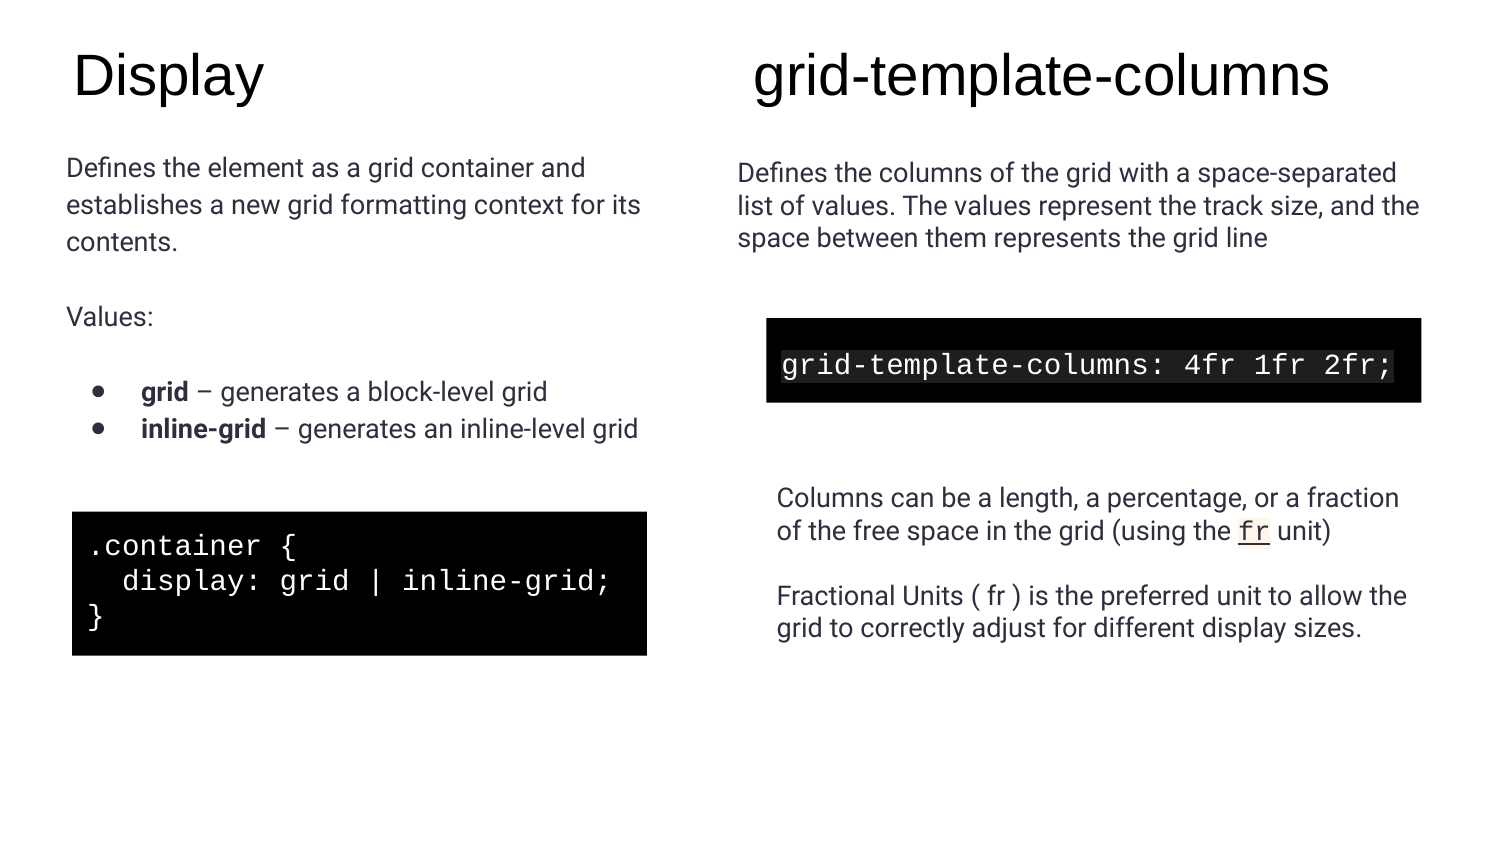

# Display
grid-template-columns
Defines the element as a grid container and establishes a new grid formatting context for its contents.
Values:
grid – generates a block-level grid
inline-grid – generates an inline-level grid

Defines the columns of the grid with a space-separated list of values. The values represent the track size, and the space between them represents the grid line
grid-template-columns: 4fr 1fr 2fr;

Columns can be a length, a percentage, or a fraction of the free space in the grid (using the fr unit)

Fractional Units ( fr ) is the preferred unit to allow the grid to correctly adjust for different display sizes.
.container {
  display: grid | inline-grid;
}